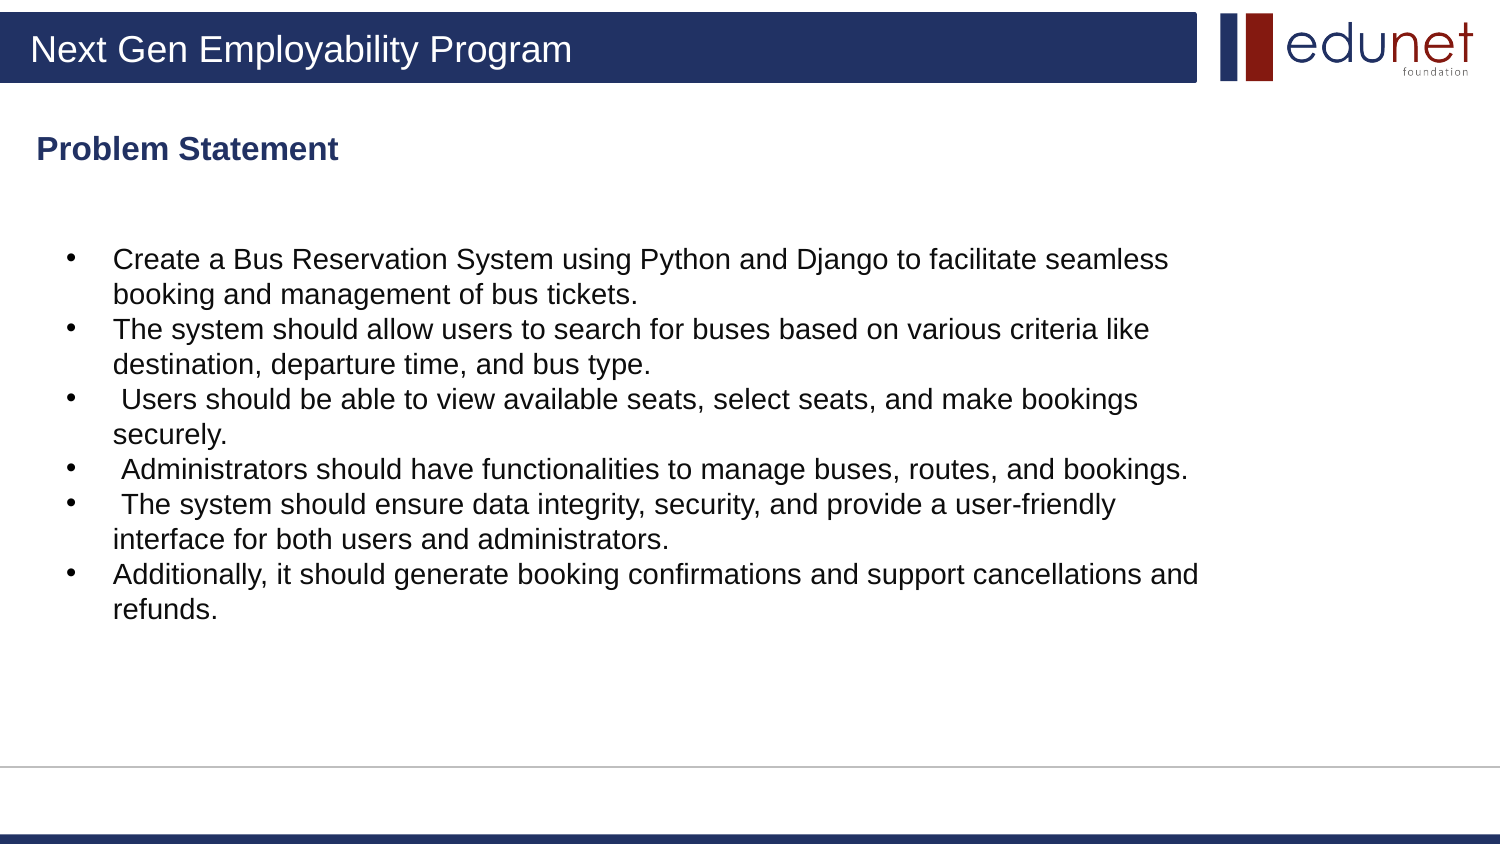

Problem Statement
Create a Bus Reservation System using Python and Django to facilitate seamless booking and management of bus tickets.
The system should allow users to search for buses based on various criteria like destination, departure time, and bus type.
 Users should be able to view available seats, select seats, and make bookings securely.
 Administrators should have functionalities to manage buses, routes, and bookings.
 The system should ensure data integrity, security, and provide a user-friendly interface for both users and administrators.
Additionally, it should generate booking confirmations and support cancellations and refunds.